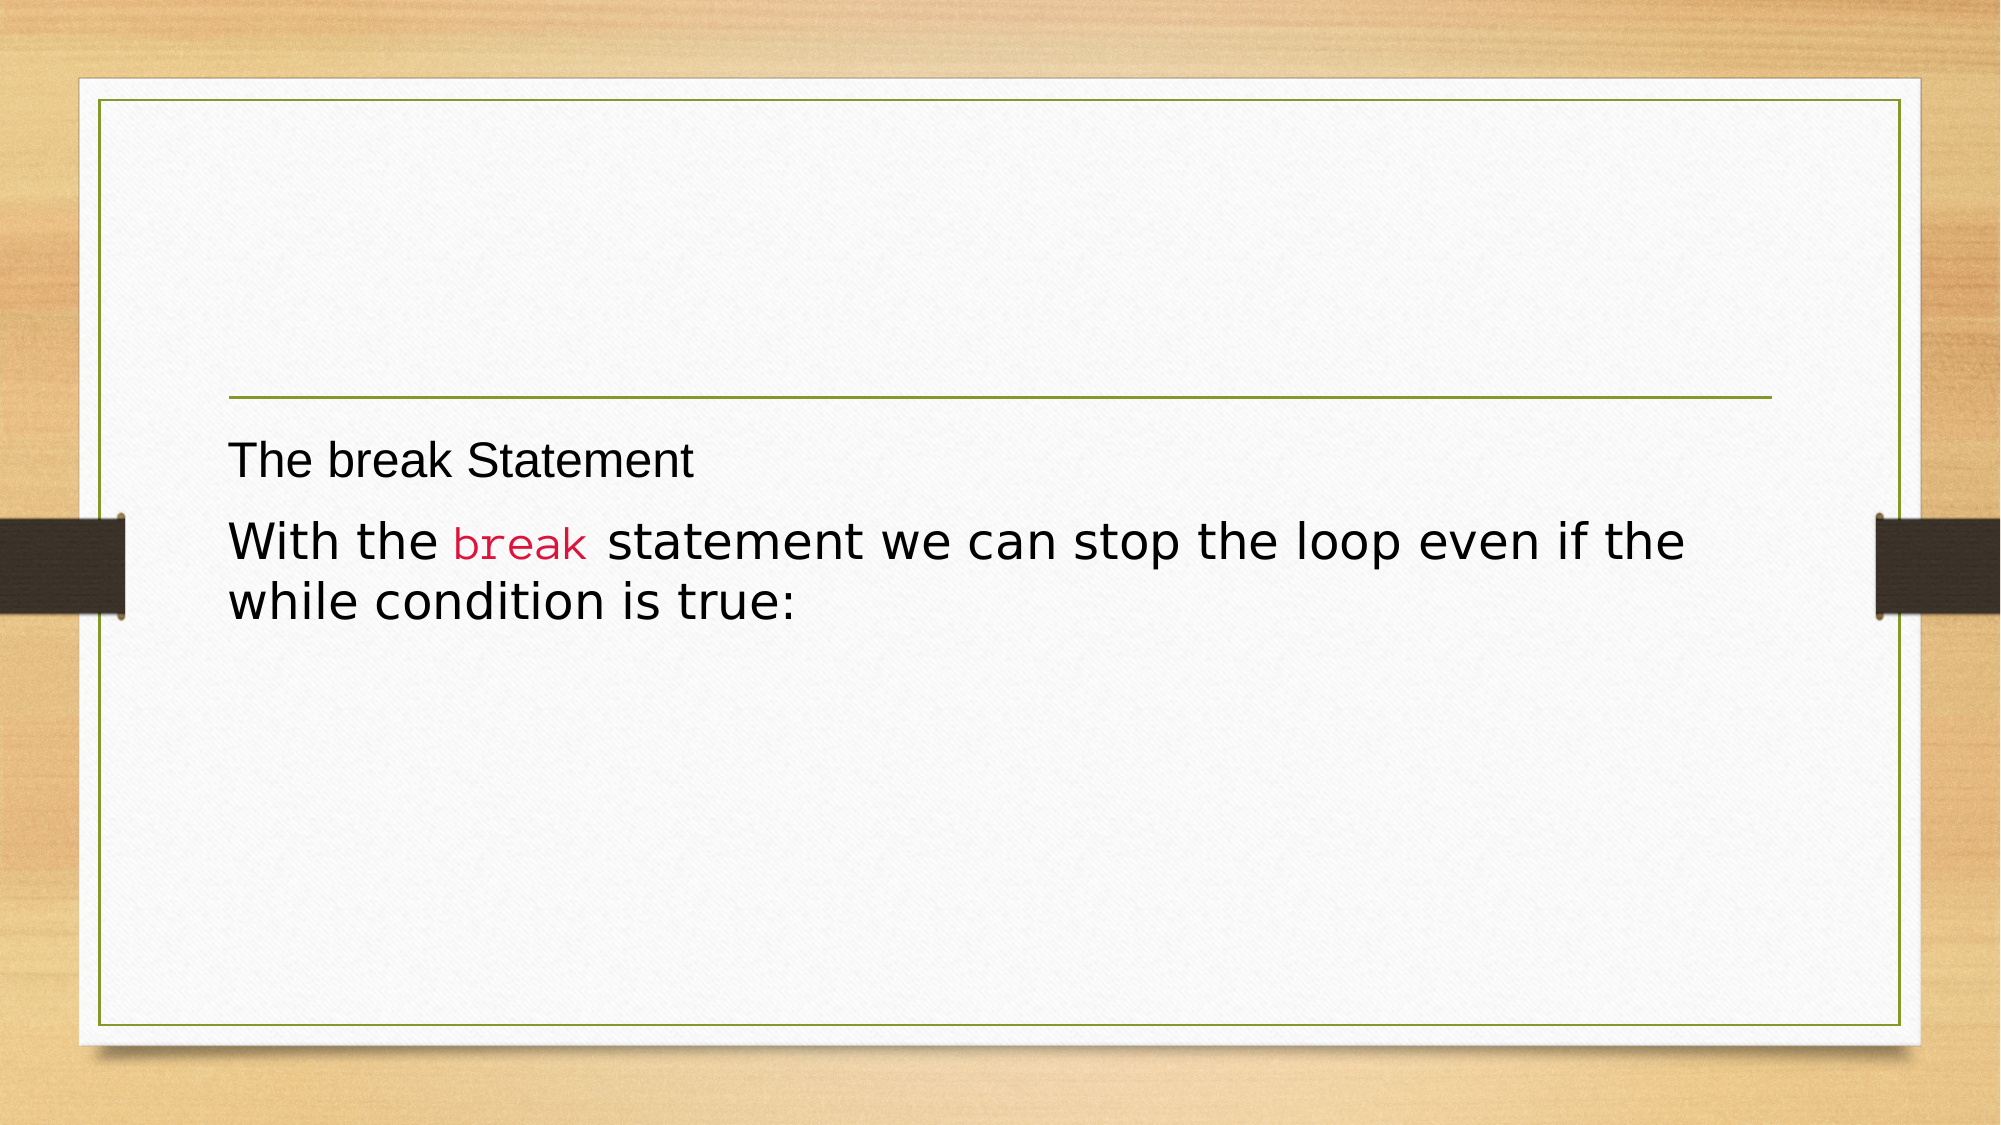

#
The break Statement
With the break statement we can stop the loop even if the while condition is true: